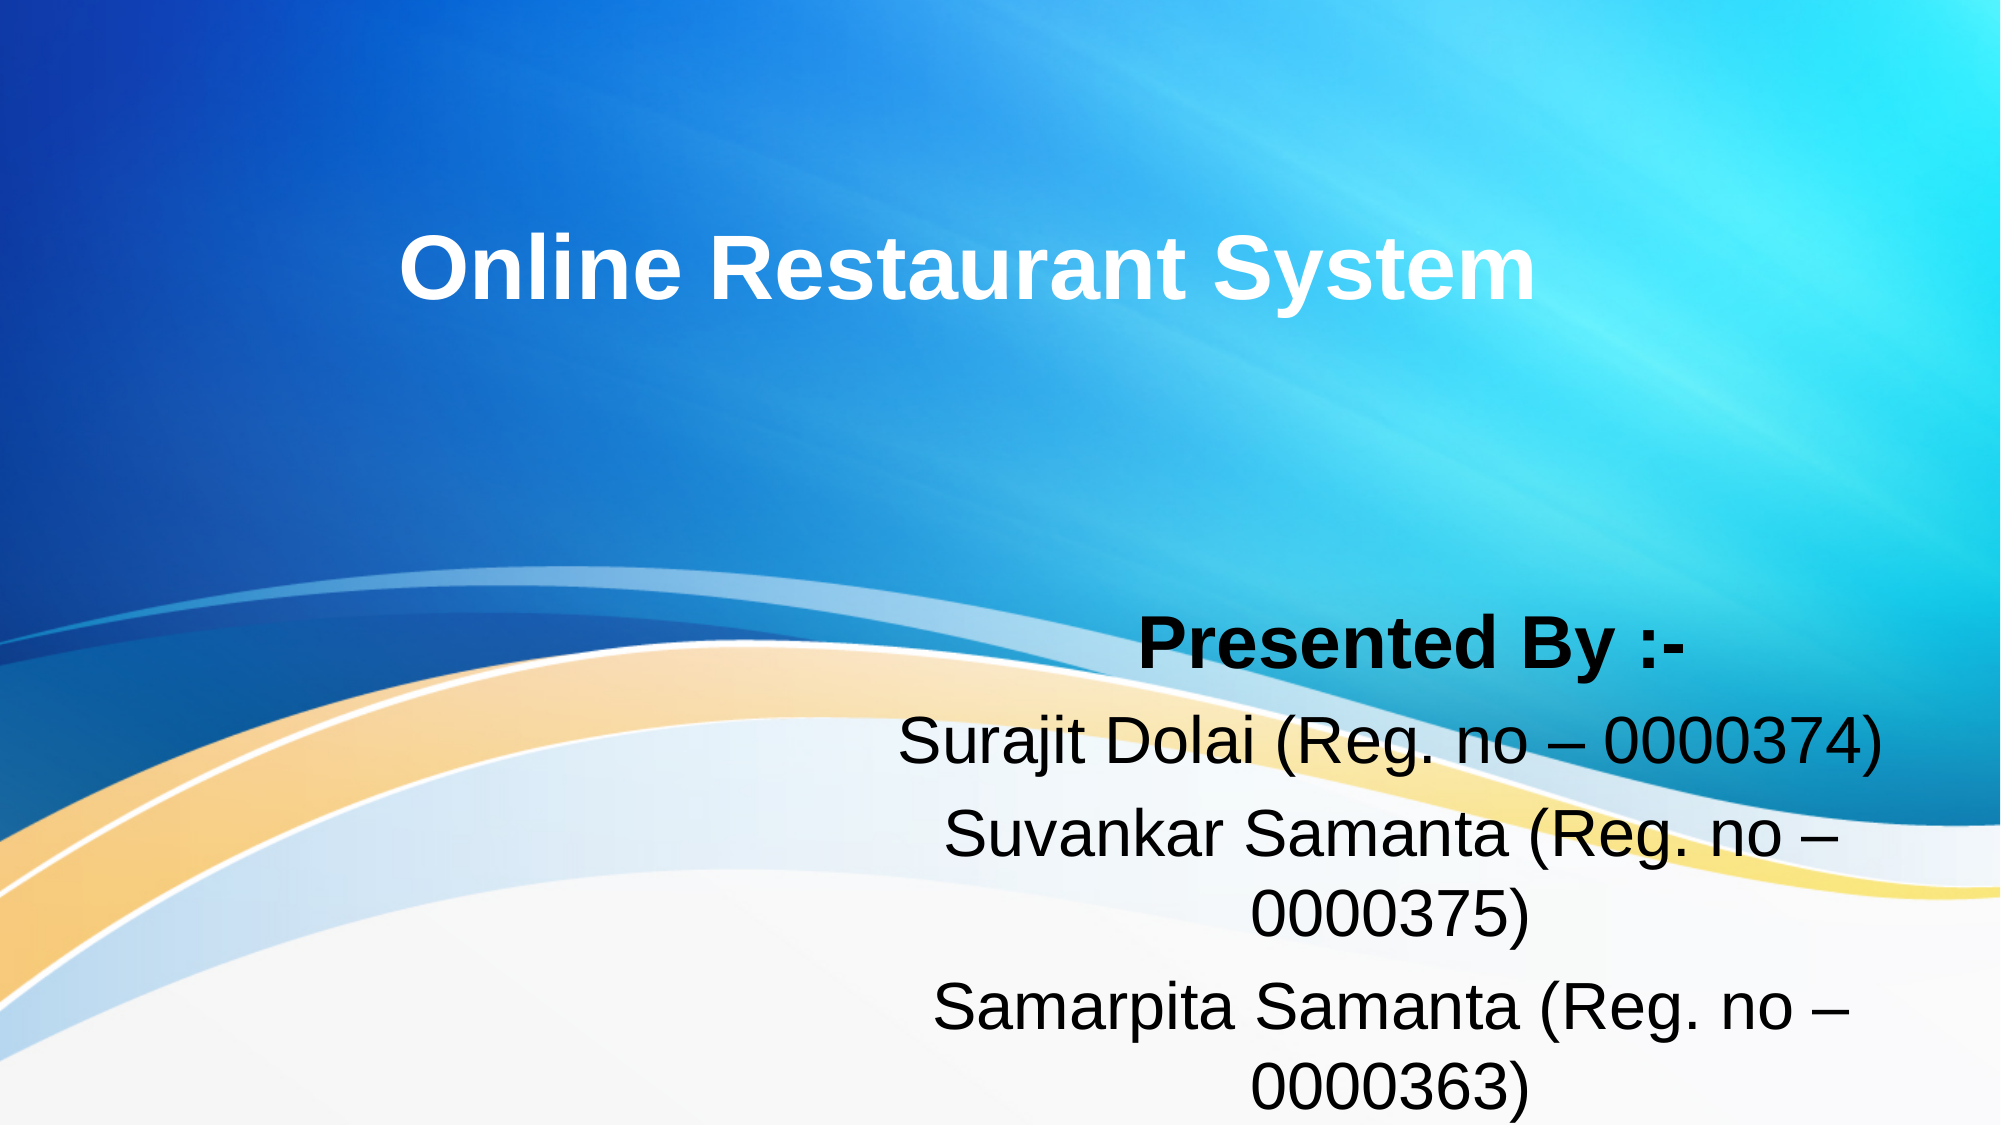

# Online Restaurant System
  Presented By :-
Surajit Dolai (Reg. no – 0000374)
Suvankar Samanta (Reg. no – 0000375)
Samarpita Samanta (Reg. no – 0000363)
Priyansu Adhikary (Reg. no – 0000361)